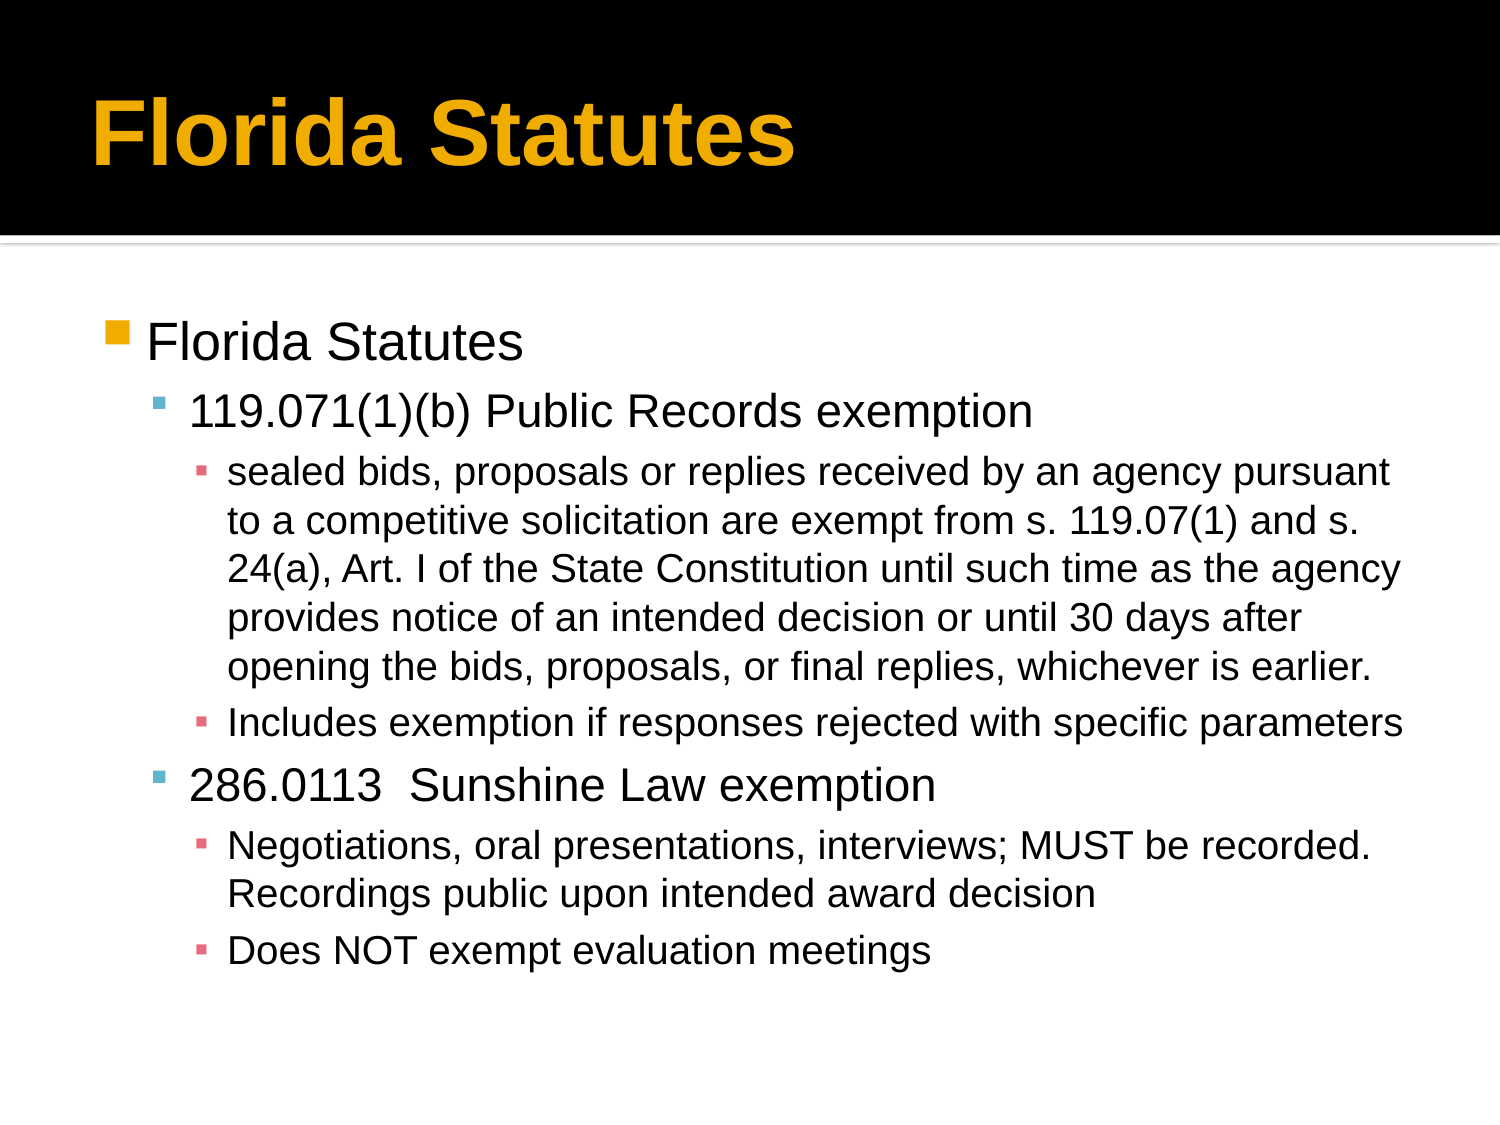

# Florida Statutes
Florida Statutes
119.071(1)(b) Public Records exemption
sealed bids, proposals or replies received by an agency pursuant to a competitive solicitation are exempt from s. 119.07(1) and s. 24(a), Art. I of the State Constitution until such time as the agency provides notice of an intended decision or until 30 days after opening the bids, proposals, or final replies, whichever is earlier.
Includes exemption if responses rejected with specific parameters
286.0113  Sunshine Law exemption
Negotiations, oral presentations, interviews; MUST be recorded.  Recordings public upon intended award decision
Does NOT exempt evaluation meetings